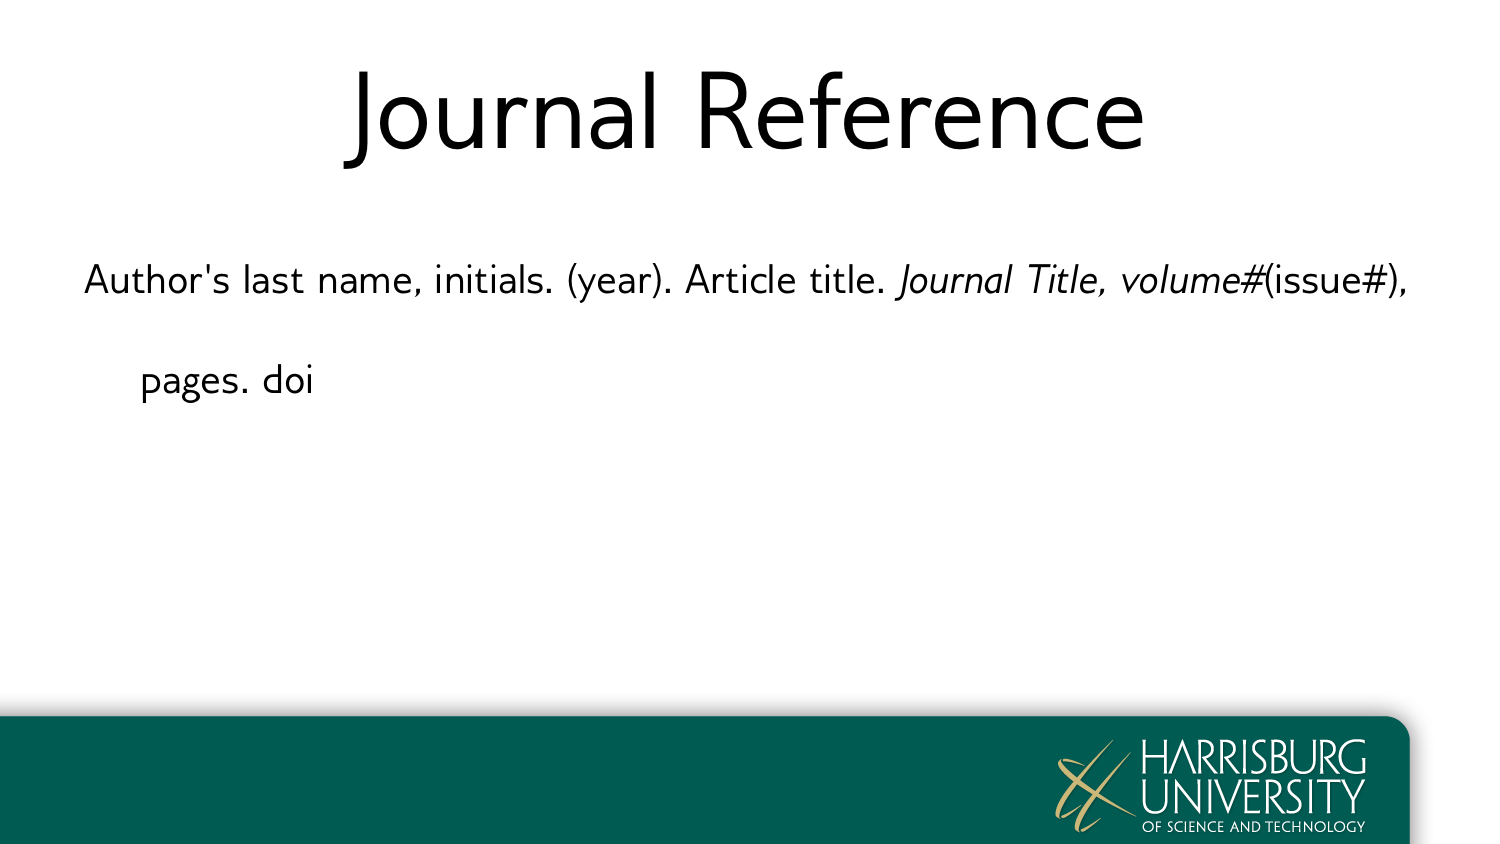

# Journal Reference
Author's last name, initials. (year). Article title. Journal Title, volume#(issue#), pages. doi